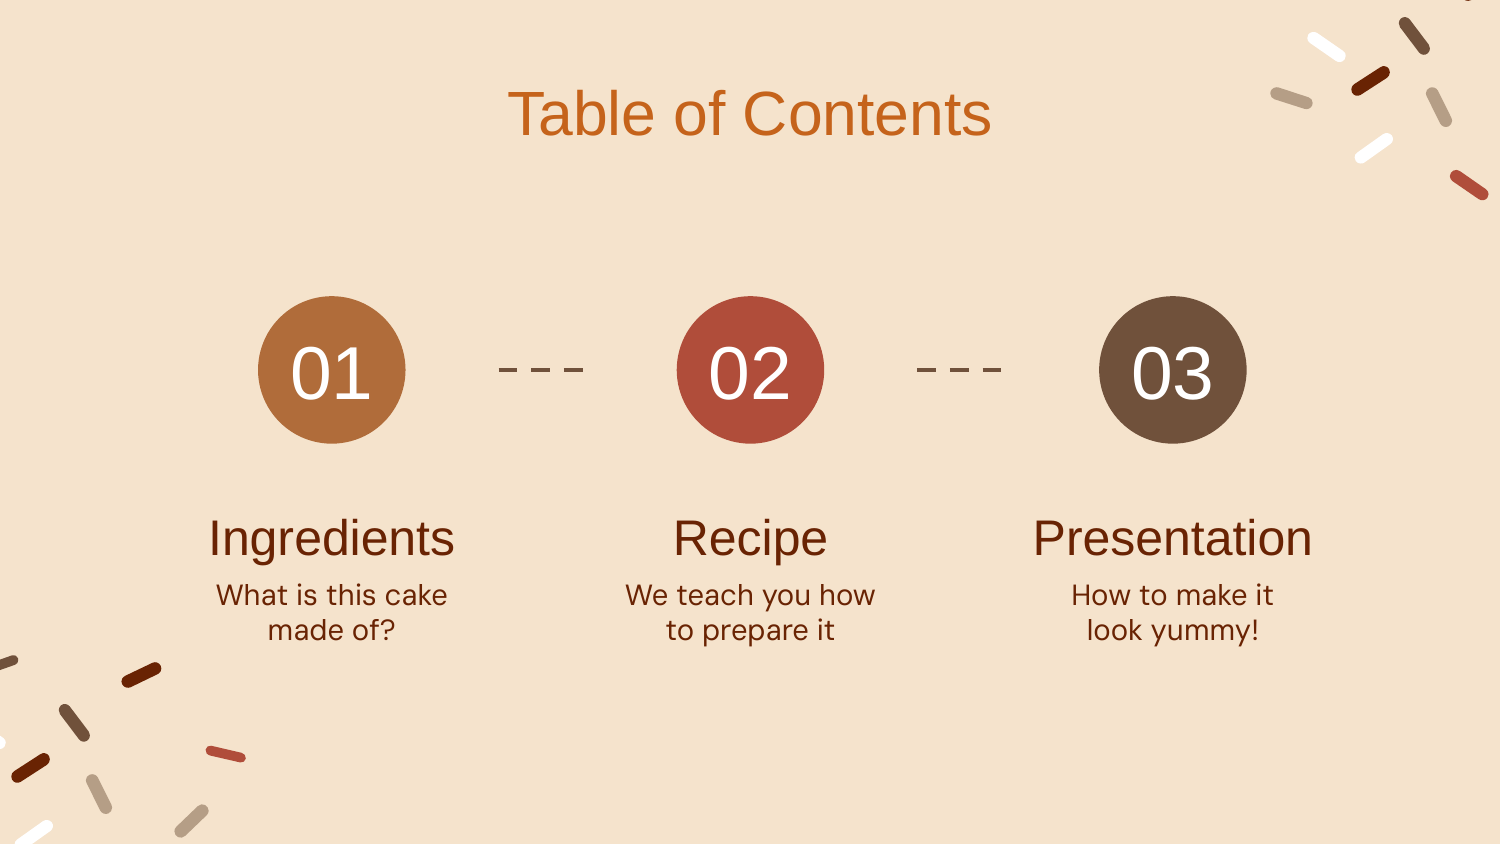

Table of Contents

01
02
# 03
Presentation
Ingredients
Recipe
We teach you how to prepare it
How to make it look yummy!
What is this cake made of?